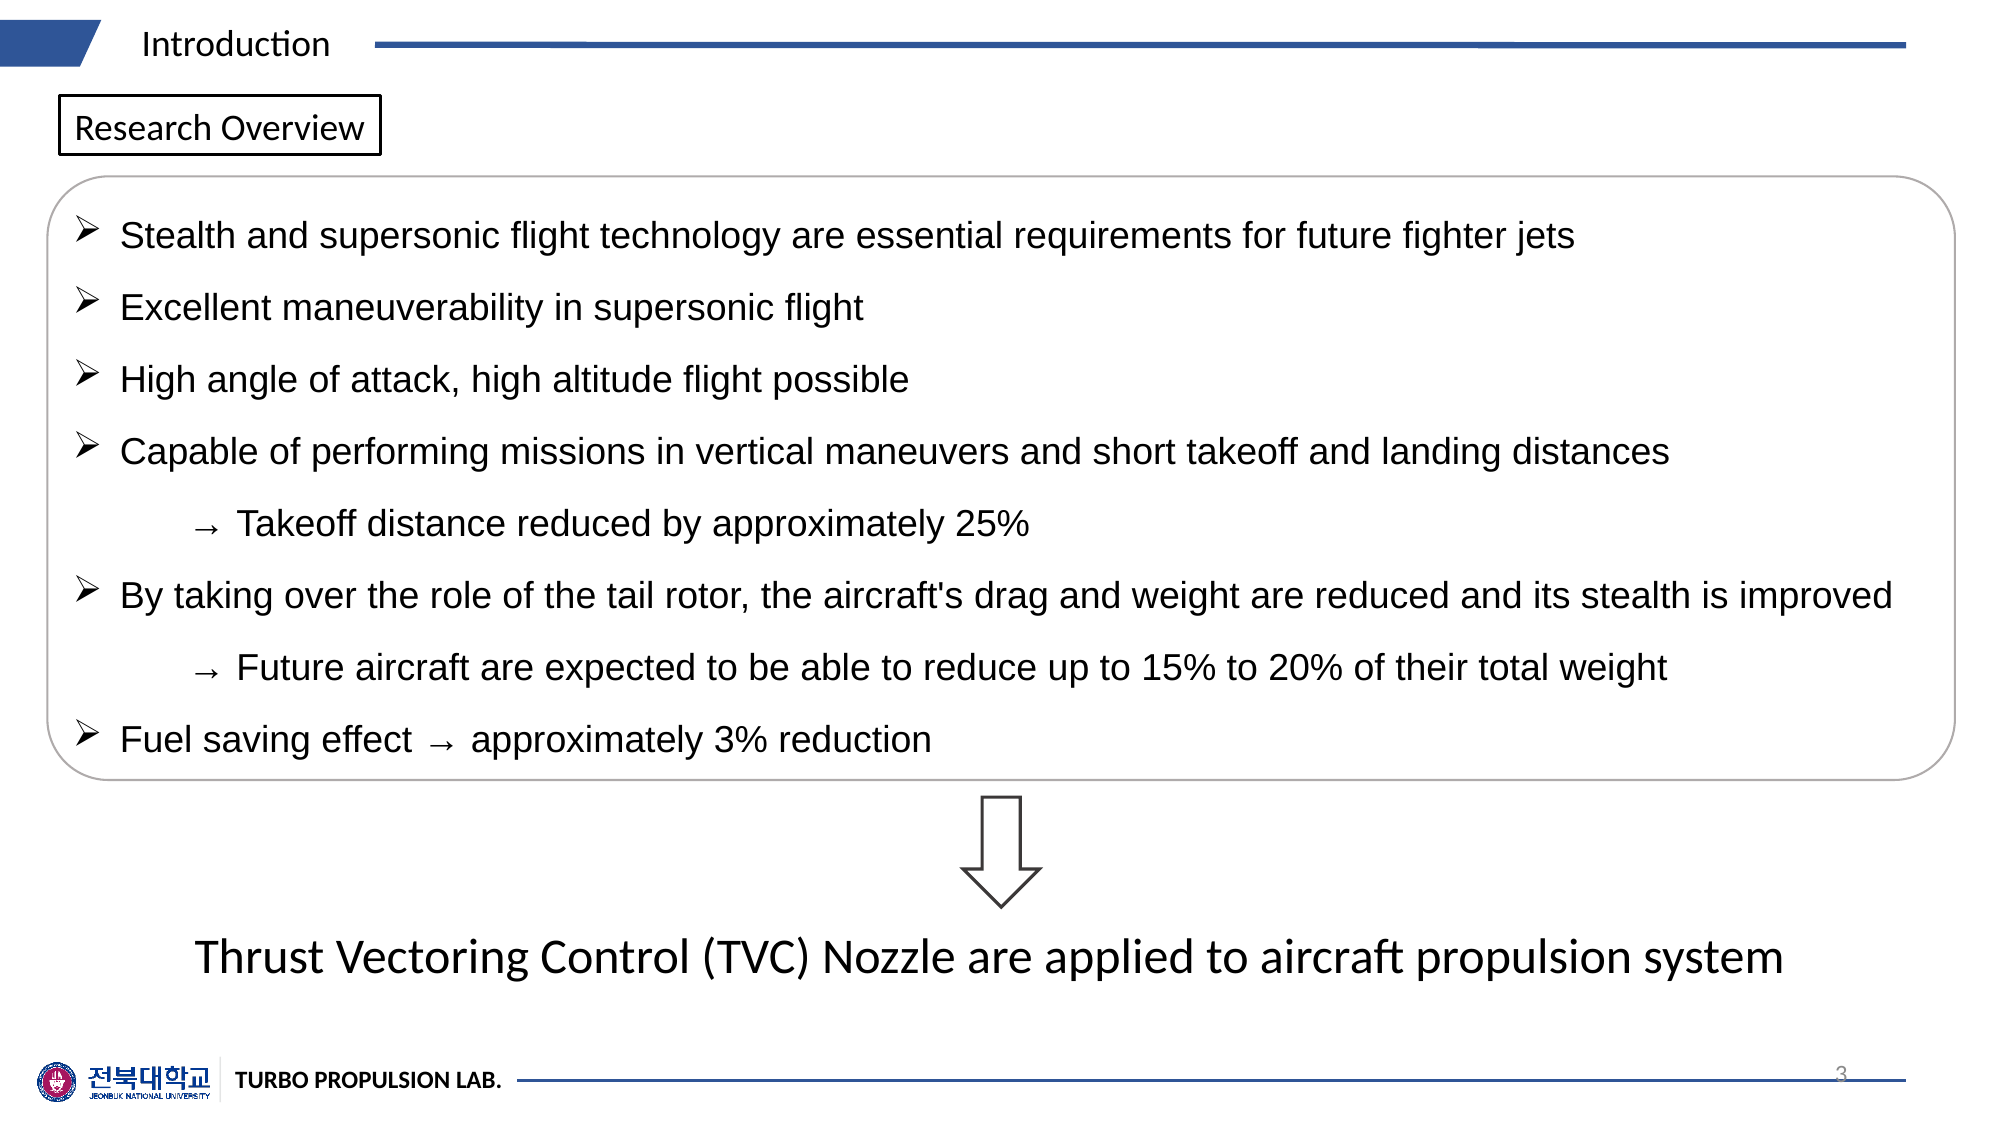

Introduction
Research Overview

Stealth and supersonic flight technology are essential requirements for future fighter jets
Excellent maneuverability in supersonic flight
High angle of attack, high altitude flight possible
Capable of performing missions in vertical maneuvers and short takeoff and landing distances
           → Takeoff distance reduced by approximately 25%
By taking over the role of the tail rotor, the aircraft's drag and weight are reduced and its stealth is improved
           → Future aircraft are expected to be able to reduce up to 15% to 20% of their total weight
Fuel saving effect → approximately 3% reduction

Thrust Vectoring Control (TVC) Nozzle are applied to aircraft propulsion system
3